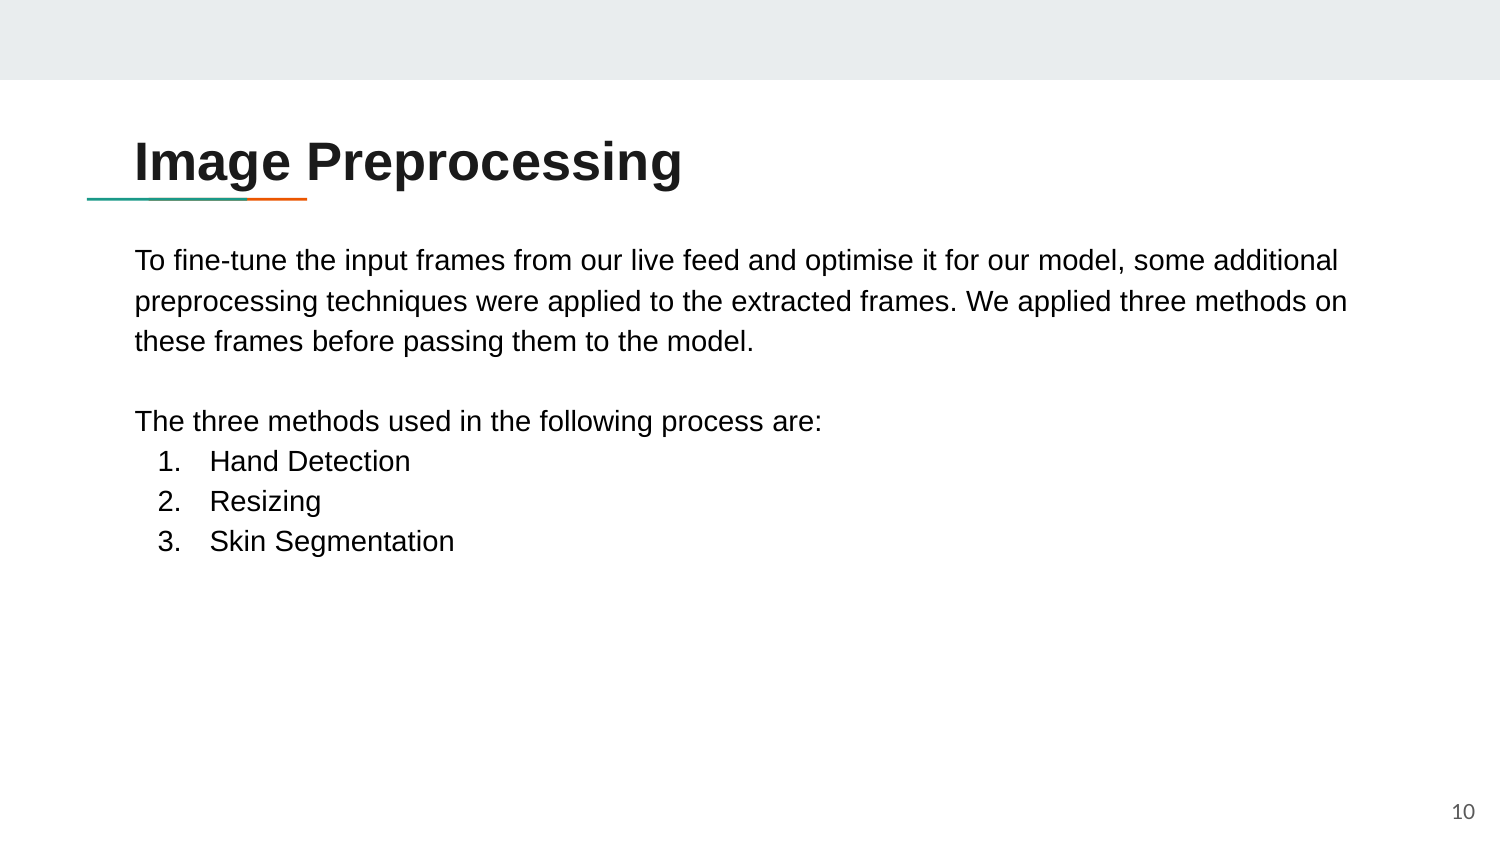

# Image Preprocessing
To fine-tune the input frames from our live feed and optimise it for our model, some additional preprocessing techniques were applied to the extracted frames. We applied three methods on these frames before passing them to the model.

The three methods used in the following process are:
Hand Detection
Resizing
Skin Segmentation

10